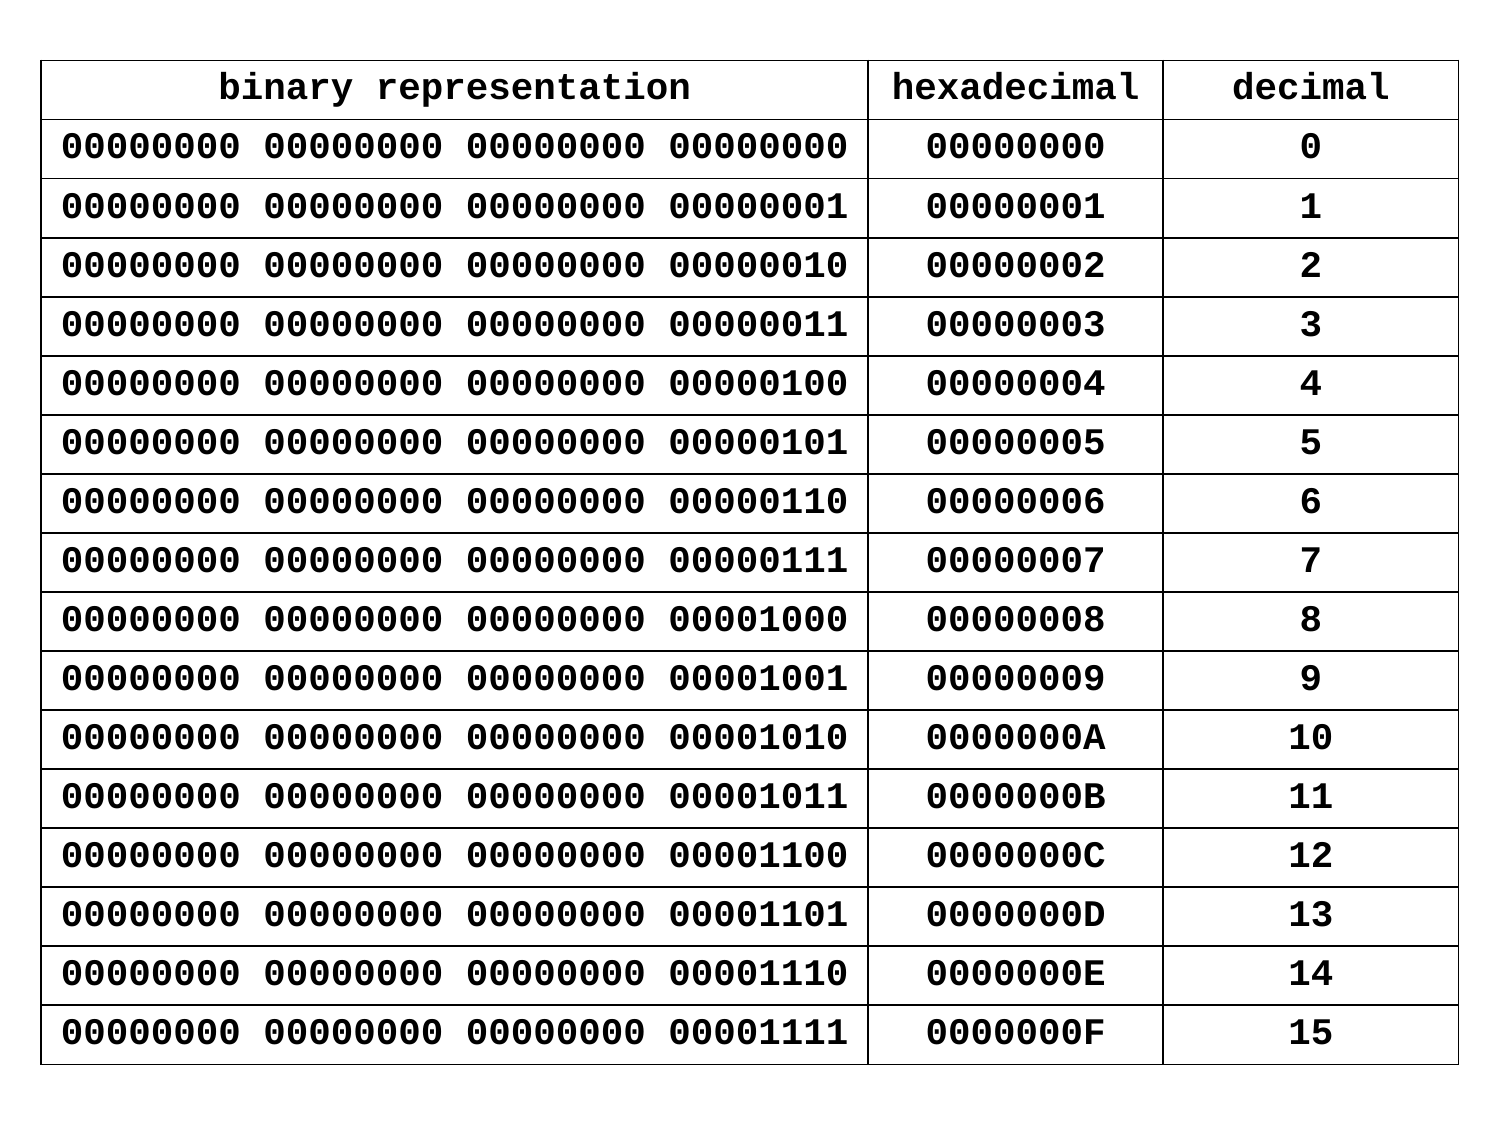

| binary representation | hexadecimal | decimal |
| --- | --- | --- |
| 00000000 00000000 00000000 00000000 | 00000000 | 0 |
| 00000000 00000000 00000000 00000001 | 00000001 | 1 |
| 00000000 00000000 00000000 00000010 | 00000002 | 2 |
| 00000000 00000000 00000000 00000011 | 00000003 | 3 |
| 00000000 00000000 00000000 00000100 | 00000004 | 4 |
| 00000000 00000000 00000000 00000101 | 00000005 | 5 |
| 00000000 00000000 00000000 00000110 | 00000006 | 6 |
| 00000000 00000000 00000000 00000111 | 00000007 | 7 |
| 00000000 00000000 00000000 00001000 | 00000008 | 8 |
| 00000000 00000000 00000000 00001001 | 00000009 | 9 |
| 00000000 00000000 00000000 00001010 | 0000000A | 10 |
| 00000000 00000000 00000000 00001011 | 0000000B | 11 |
| 00000000 00000000 00000000 00001100 | 0000000C | 12 |
| 00000000 00000000 00000000 00001101 | 0000000D | 13 |
| 00000000 00000000 00000000 00001110 | 0000000E | 14 |
| 00000000 00000000 00000000 00001111 | 0000000F | 15 |